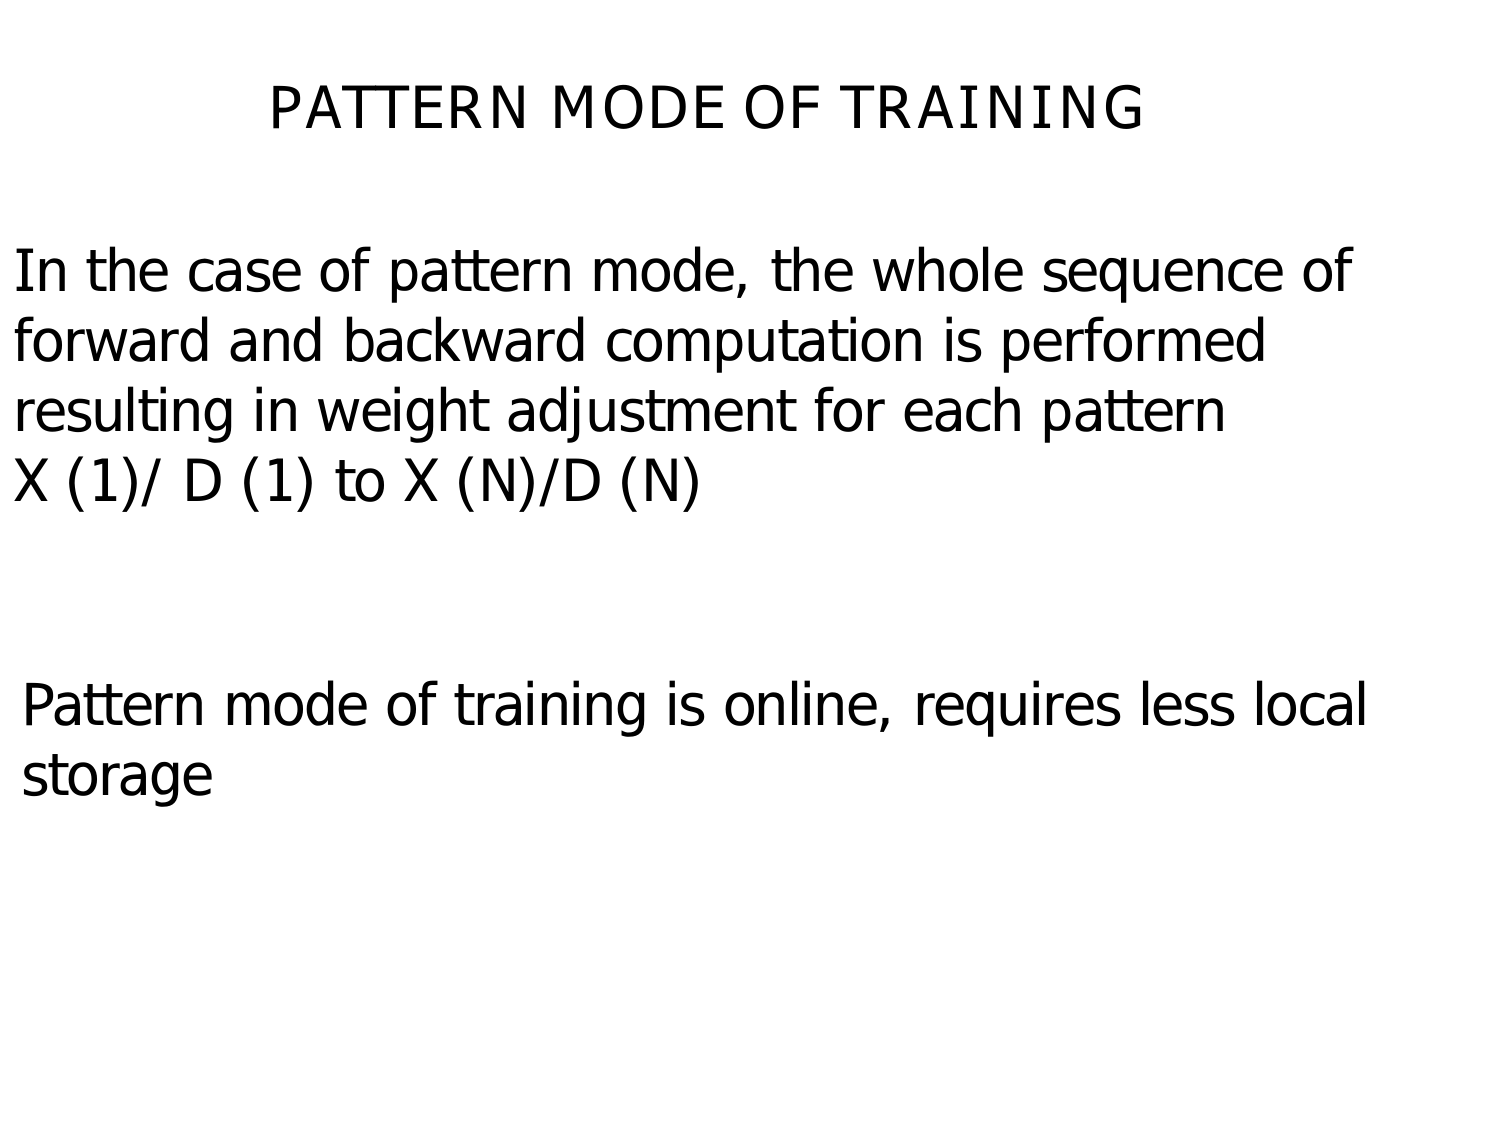

PATTERN MODE OF TRAINING
In the case of pattern mode, the whole sequence of
forward and backward computation is performed
resulting in weight adjustment for each pattern
X (1)/ D (1) to X (N)/D (N)

Pattern mode of training is online, requires less local
storage